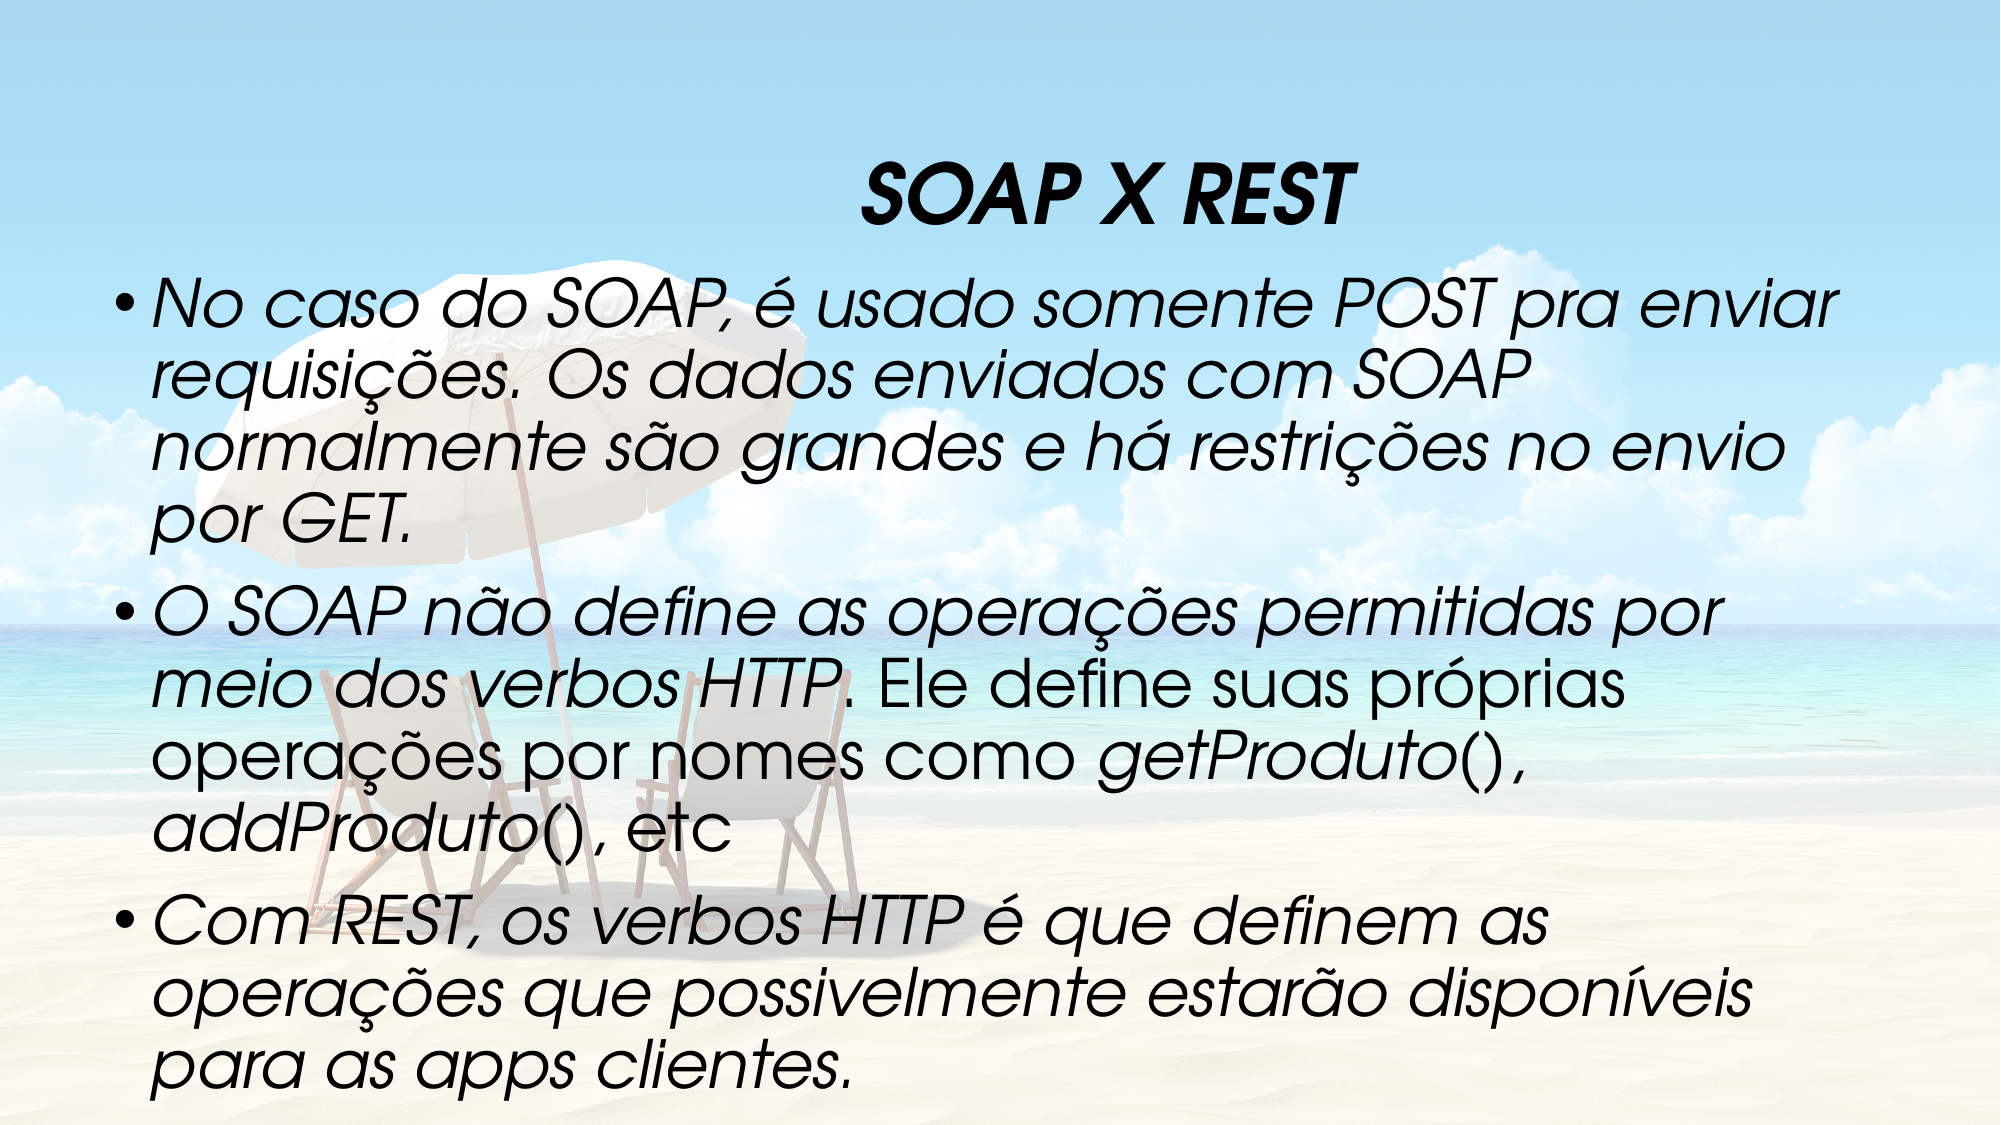

54
# SOAP x RESt
No caso do SOAP, é usado somente POST pra enviar requisições. Os dados enviados com SOAP normalmente são grandes e há restrições no envio por GET.
O SOAP não define as operações permitidas por meio dos verbos HTTP. Ele define suas próprias operações por nomes como getProduto(), addProduto(), etc
Com REST, os verbos HTTP é que definem as operações que possivelmente estarão disponíveis para as apps clientes.